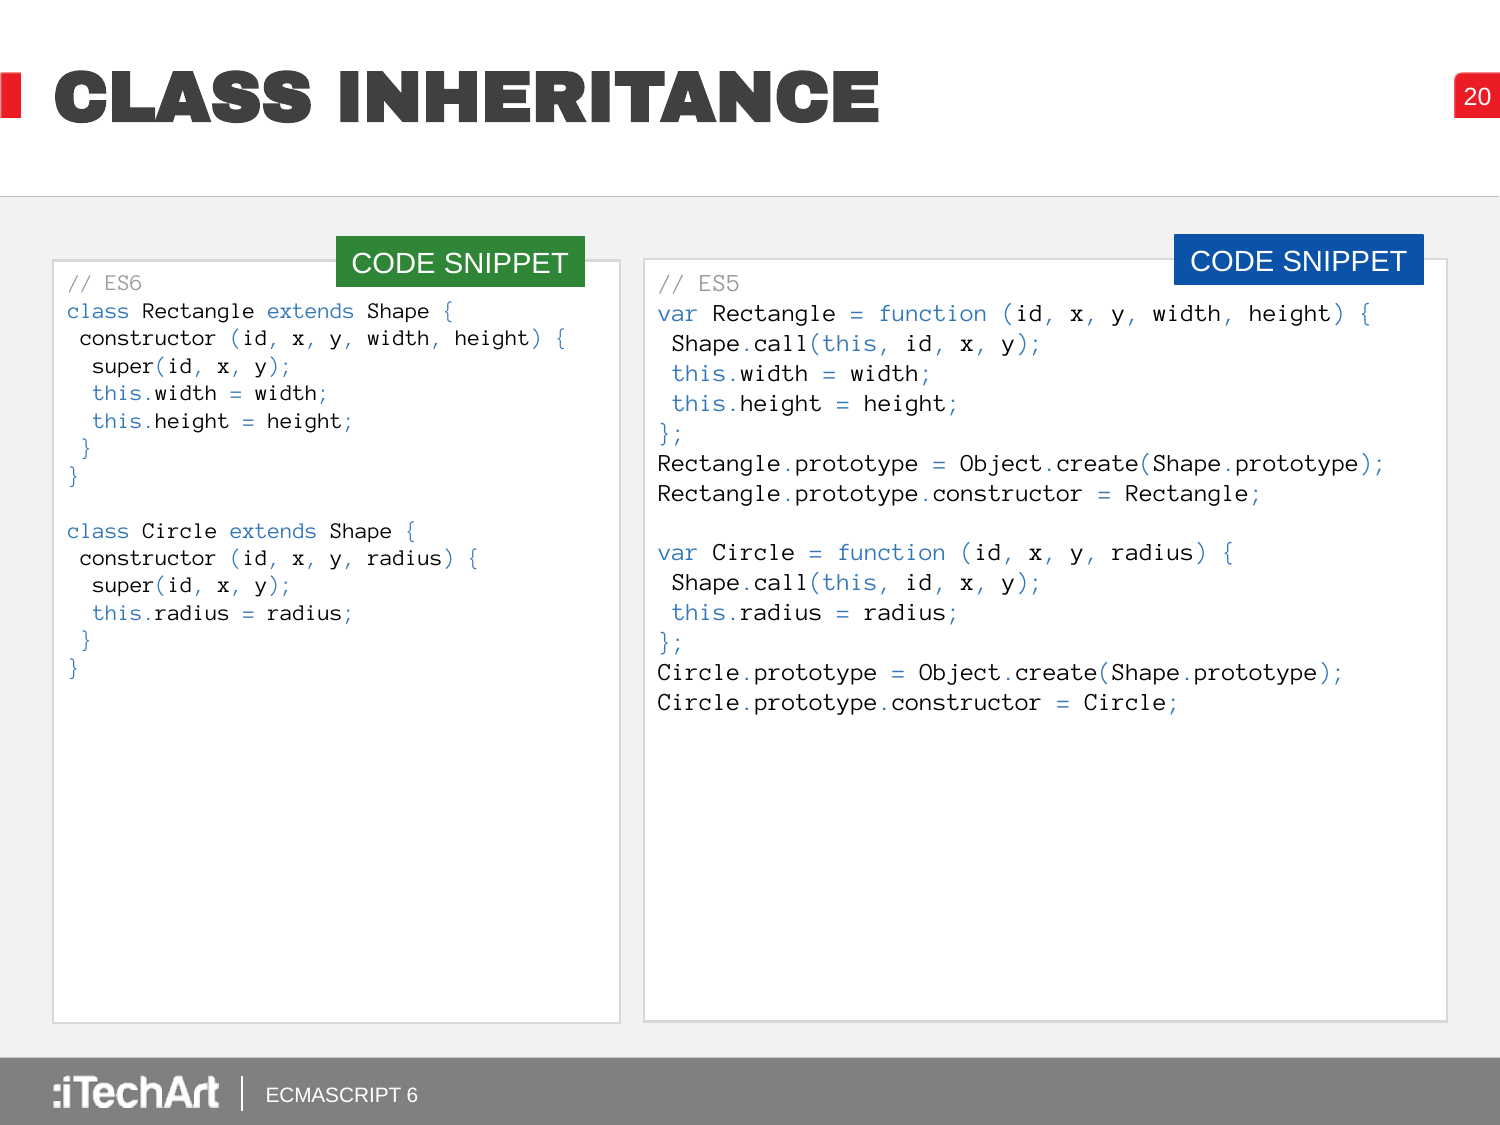

# CLASS INHERITANCE
CODE SNIPPET
CODE SNIPPET
// ES5
var Rectangle = function (id, x, y, width, height) {
 Shape.call(this, id, x, y);
 this.width = width;
 this.height = height;
};
Rectangle.prototype = Object.create(Shape.prototype); Rectangle.prototype.constructor = Rectangle;

var Circle = function (id, x, y, radius) {
 Shape.call(this, id, x, y);
 this.radius = radius;
};
Circle.prototype = Object.create(Shape.prototype); Circle.prototype.constructor = Circle;
// ES6
class Rectangle extends Shape {
 constructor (id, x, y, width, height) {
  super(id, x, y);
  this.width = width;
  this.height = height;
 }
}

class Circle extends Shape {
 constructor (id, x, y, radius) {
  super(id, x, y);
  this.radius = radius;
 }
}
ECMASCRIPT 6